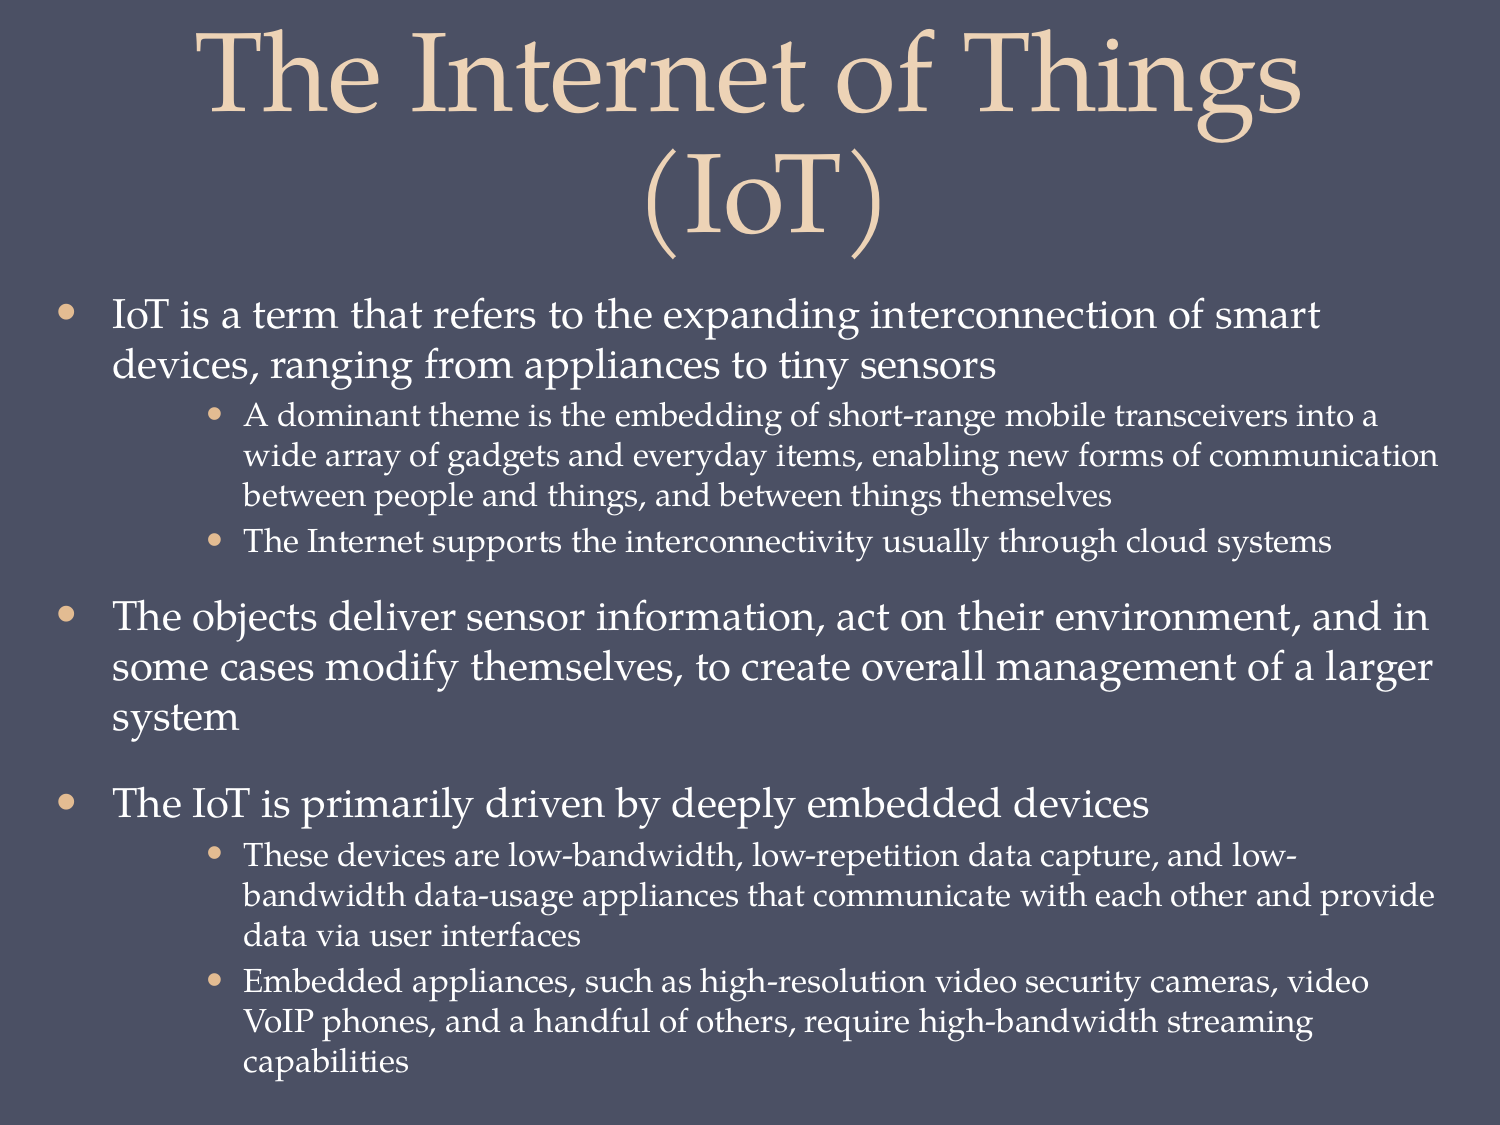

# The Internet of Things (IoT)
IoT is a term that refers to the expanding interconnection of smart devices, ranging from appliances to tiny sensors
A dominant theme is the embedding of short-range mobile transceivers into a wide array of gadgets and everyday items, enabling new forms of communication between people and things, and between things themselves
The Internet supports the interconnectivity usually through cloud systems

The objects deliver sensor information, act on their environment, and in some cases modify themselves, to create overall management of a larger system

The IoT is primarily driven by deeply embedded devices
These devices are low-bandwidth, low-repetition data capture, and low-bandwidth data-usage appliances that communicate with each other and provide data via user interfaces
Embedded appliances, such as high-resolution video security cameras, video VoIP phones, and a handful of others, require high-bandwidth streaming capabilities